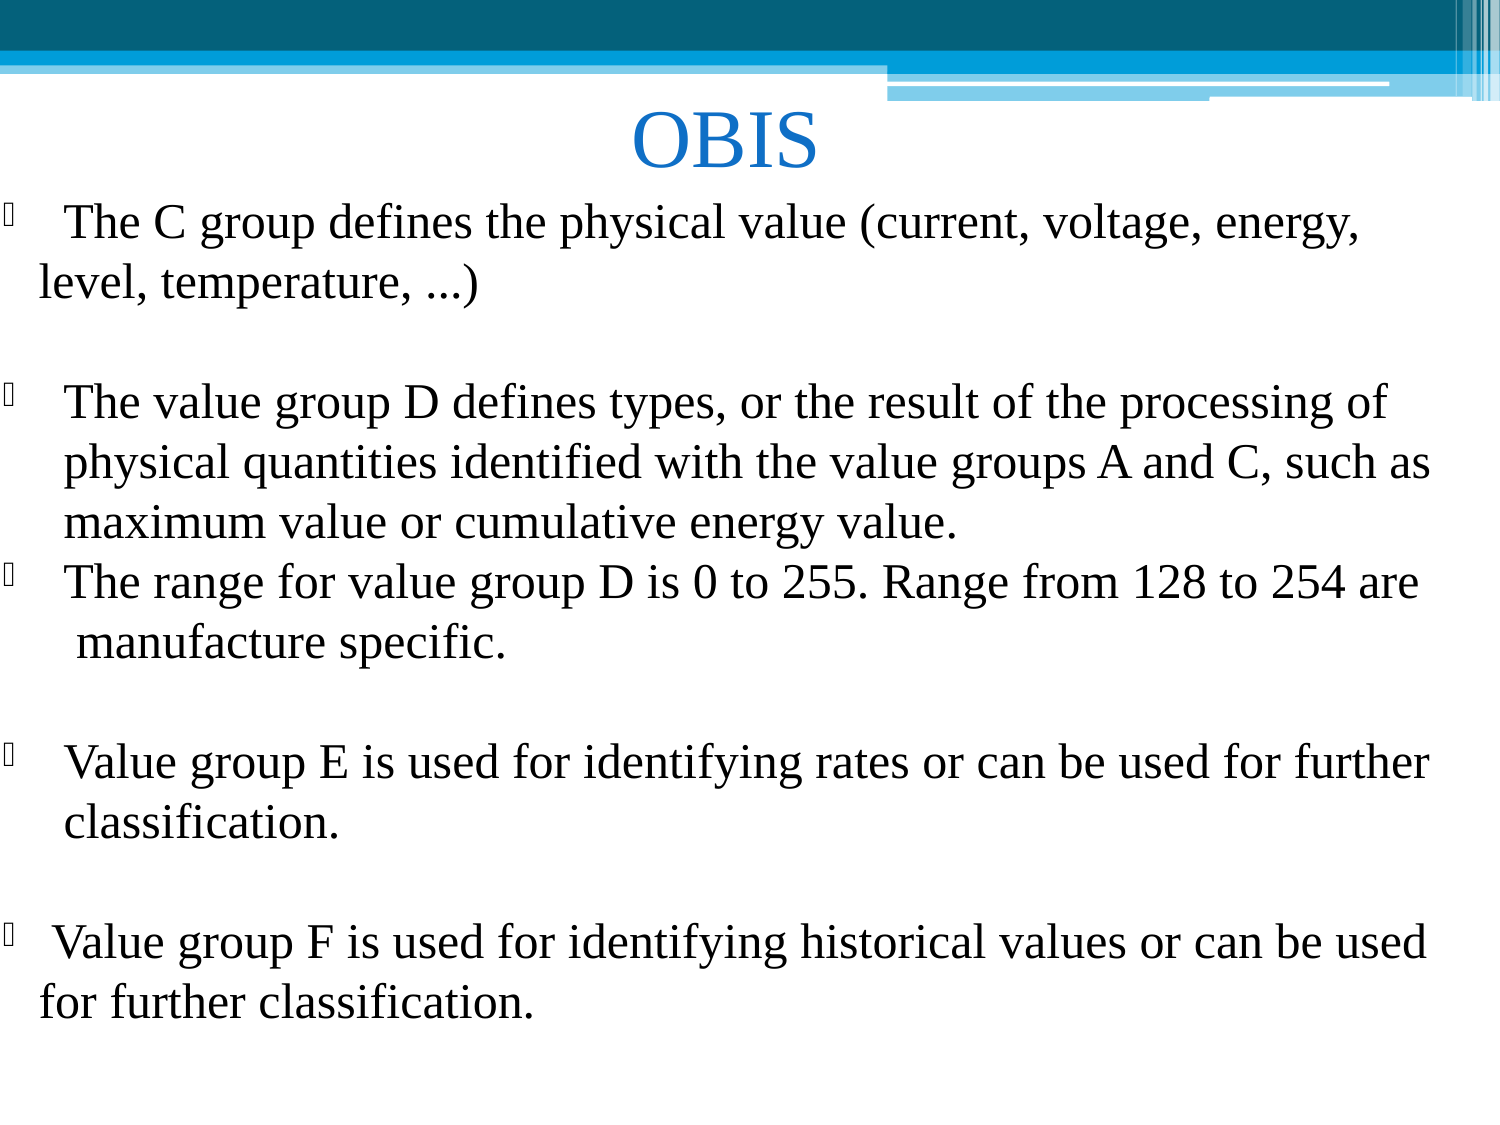

OBIS
  The C group defines the physical value (current, voltage, energy, 	     level, temperature, ...)

  The value group D defines types, or the result of the processing of         physical quantities identified with the value groups A and C, such as      maximum value or cumulative energy value.
  The range for value group D is 0 to 255. Range from 128 to 254 are        manufacture specific.

  Value group E is used for identifying rates or can be used for further      classification.

 Value group F is used for identifying historical values or can be used for further classification.